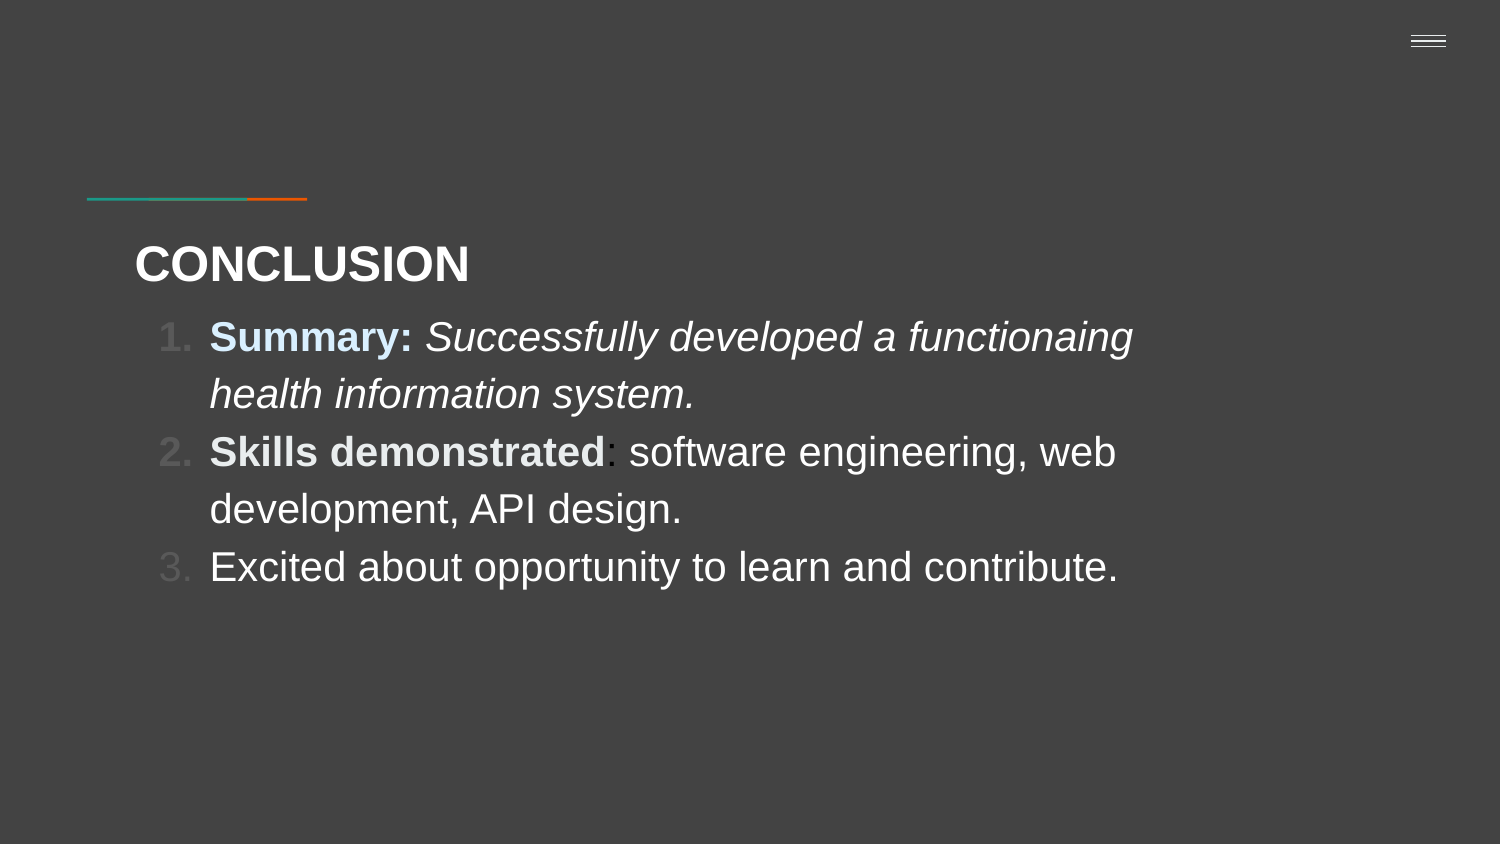

# CONCLUSION
Summary: Successfully developed a functionaing health information system.
Skills demonstrated: software engineering, web development, API design.
Excited about opportunity to learn and contribute.